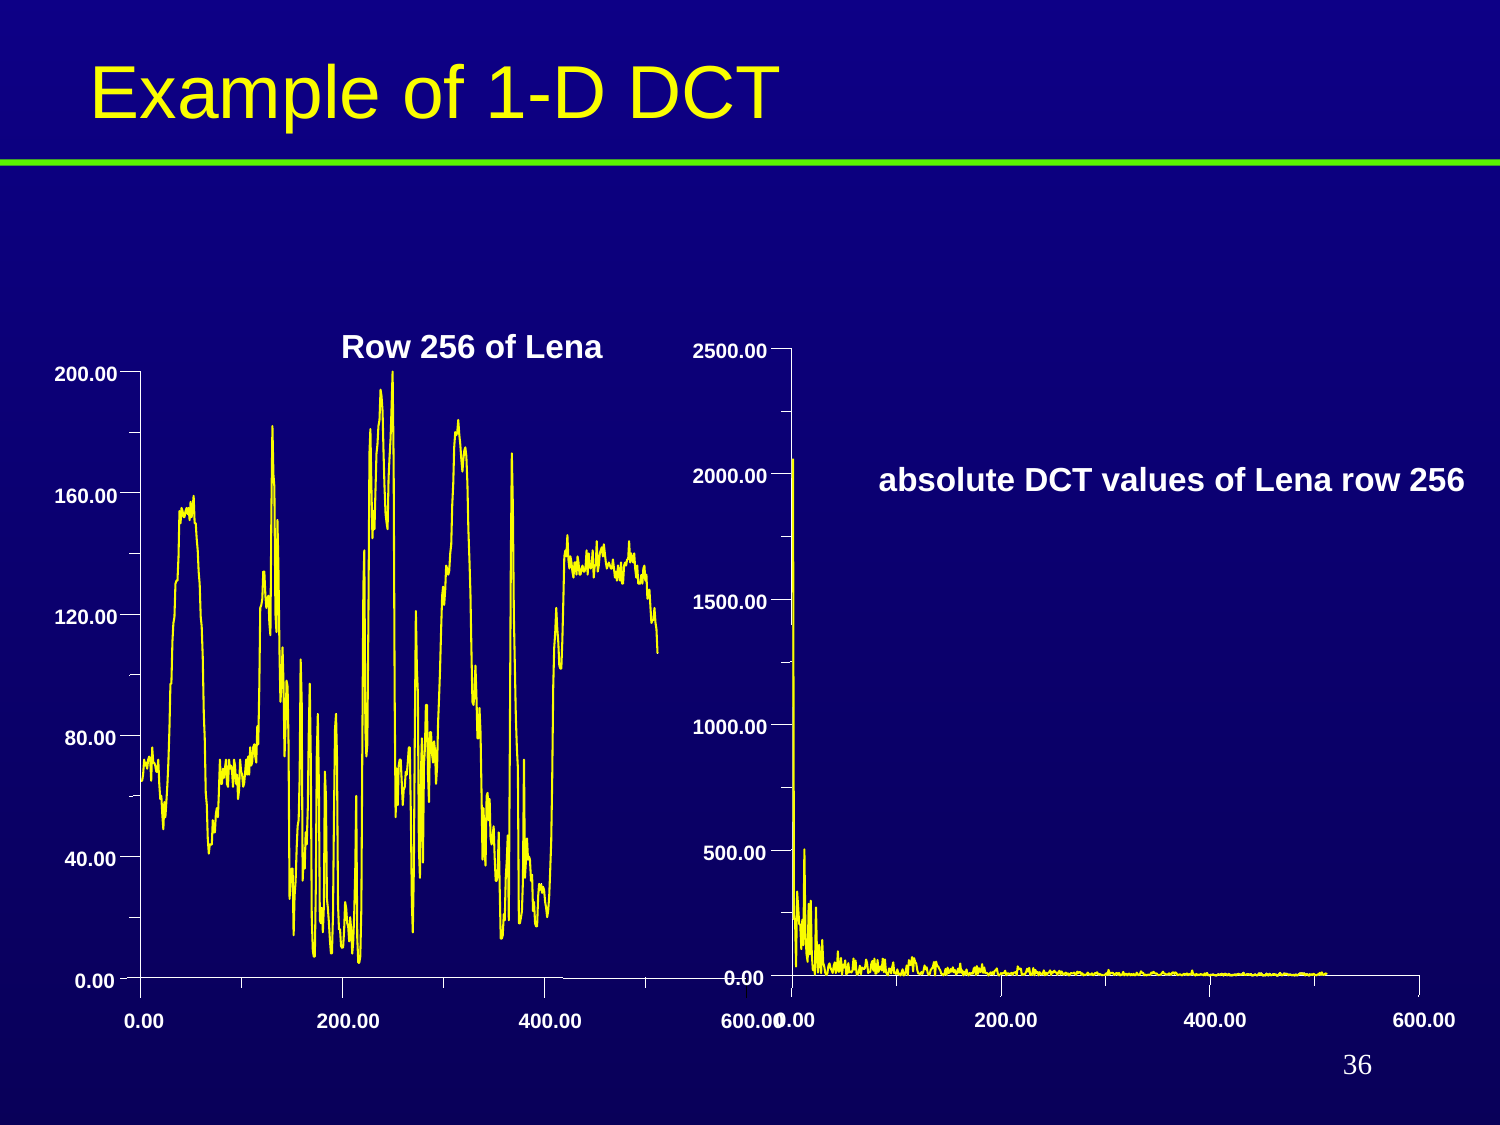

Example of 1-D DCT
Row 256 of Lena
2500.00

200.00

absolute DCT values of Lena row 256
2000.00

160.00

1500.00

120.00

1000.00
80.00

500.00
40.00

0.00

0.00

0.00
200.00
400.00
600.00
0.00
200.00
400.00
600.00
36